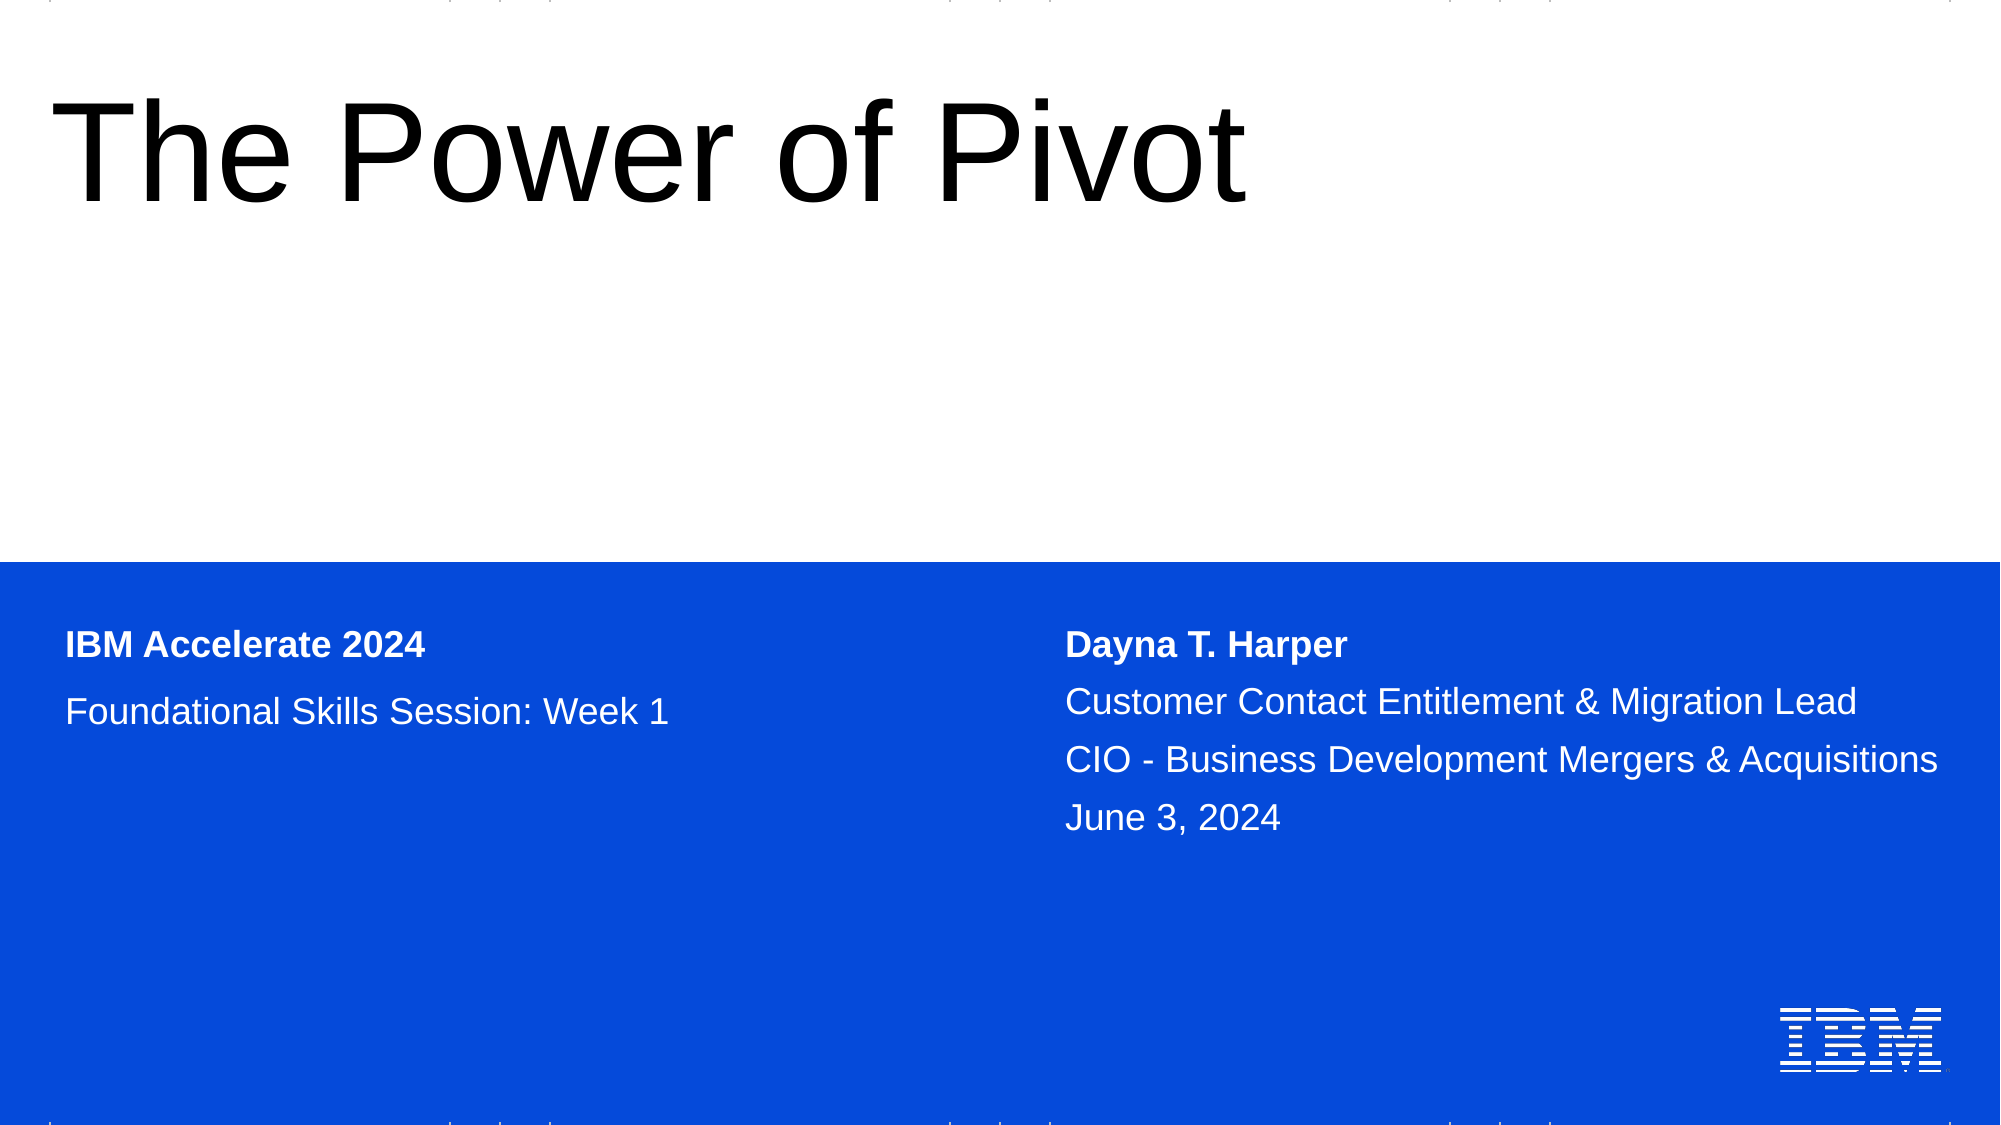

The Power of Pivot
IBM Accelerate 2024
Dayna T. Harper
Customer Contact Entitlement & Migration Lead
CIO - Business Development Mergers & Acquisitions
June 3, 2024
Foundational Skills Session: Week 1